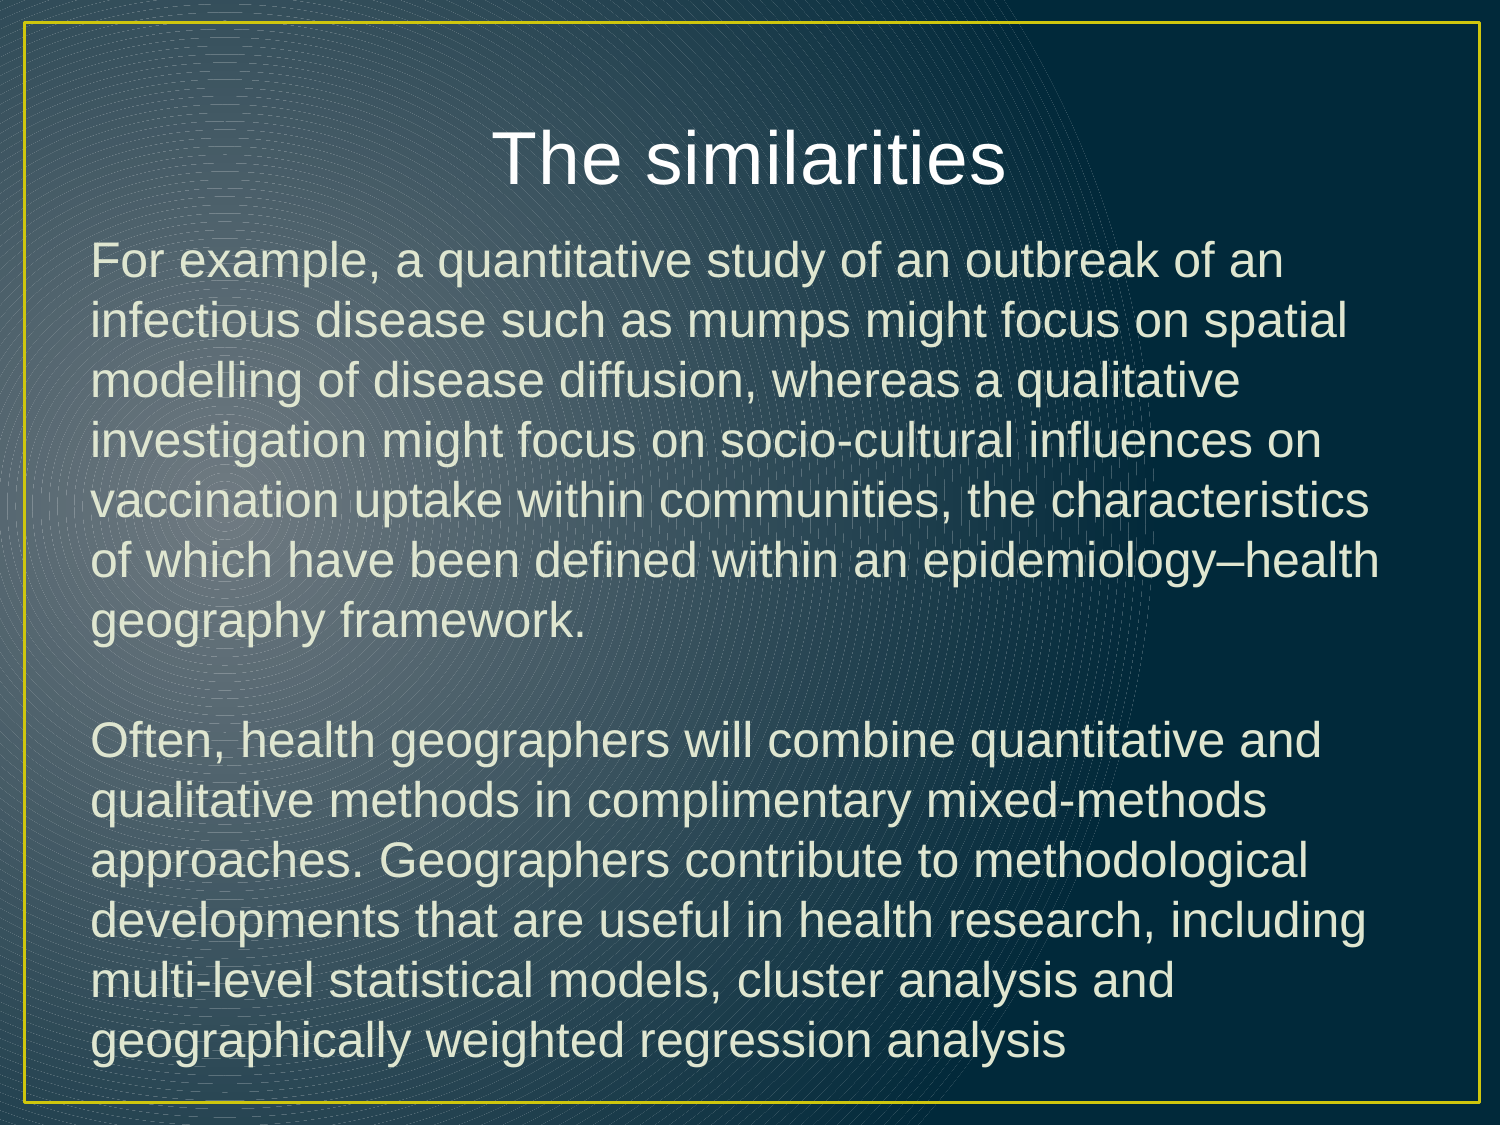

# The similarities
For example, a quantitative study of an outbreak of an infectious disease such as mumps might focus on spatial modelling of disease diffusion, whereas a qualitative investigation might focus on socio-cultural influences on vaccination uptake within communities, the characteristics of which have been defined within an epidemiology–health geography framework.
Often, health geographers will combine quantitative and qualitative methods in complimentary mixed-methods approaches. Geographers contribute to methodological developments that are useful in health research, including multi-level statistical models, cluster analysis and geographically weighted regression analysis